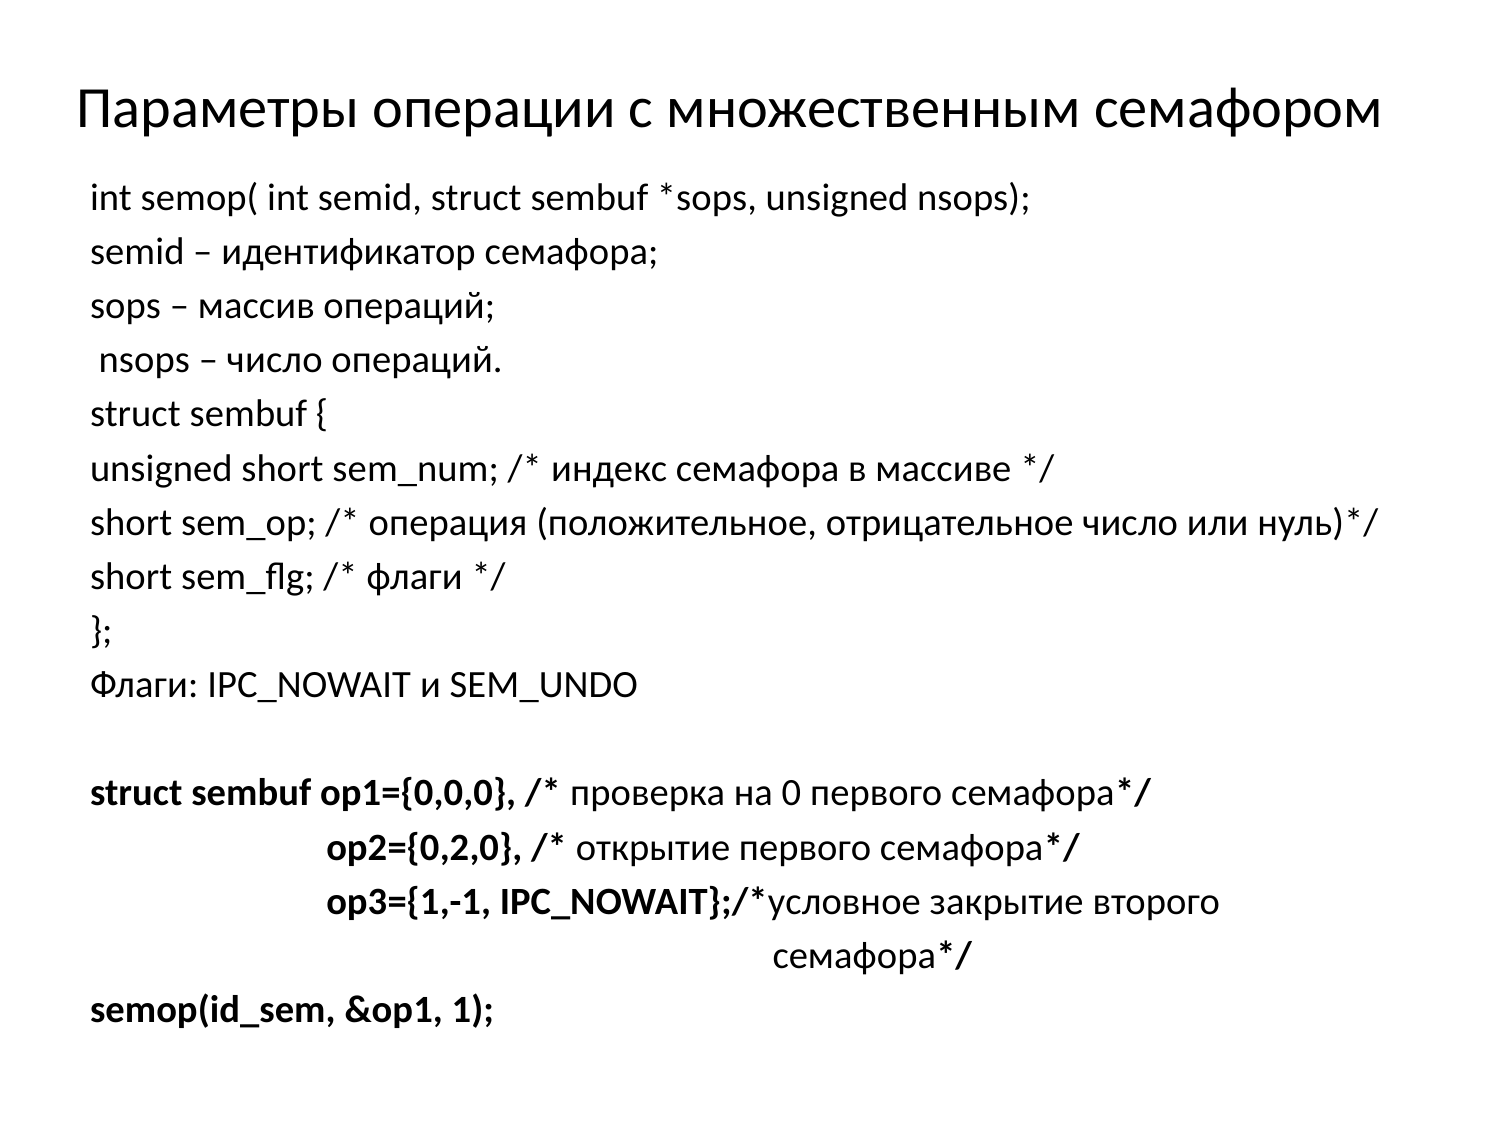

# Параметры операции с множественным семафором
int semop( int semid, struct sembuf *sops, unsigned nsops);
semid – идентификатор семафора;
sops – массив операций;
 nsops – число операций.
struct sembuf {
unsigned short sem_num; /* индекс семафора в массиве */
short sem_op; /* операция (положительное, отрицательное число или нуль)*/
short sem_flg; /* флаги */
};
Флаги: IPC_NOWAIT и SEM_UNDO

struct sembuf op1={0,0,0}, /* проверка на 0 первого семафора*/
                           op2={0,2,0}, /* открытие первого семафора*/
                           op3={1,-1, IPC_NOWAIT};/*условное закрытие второго
                                                                              семафора*/
semop(id_sem, &op1, 1);